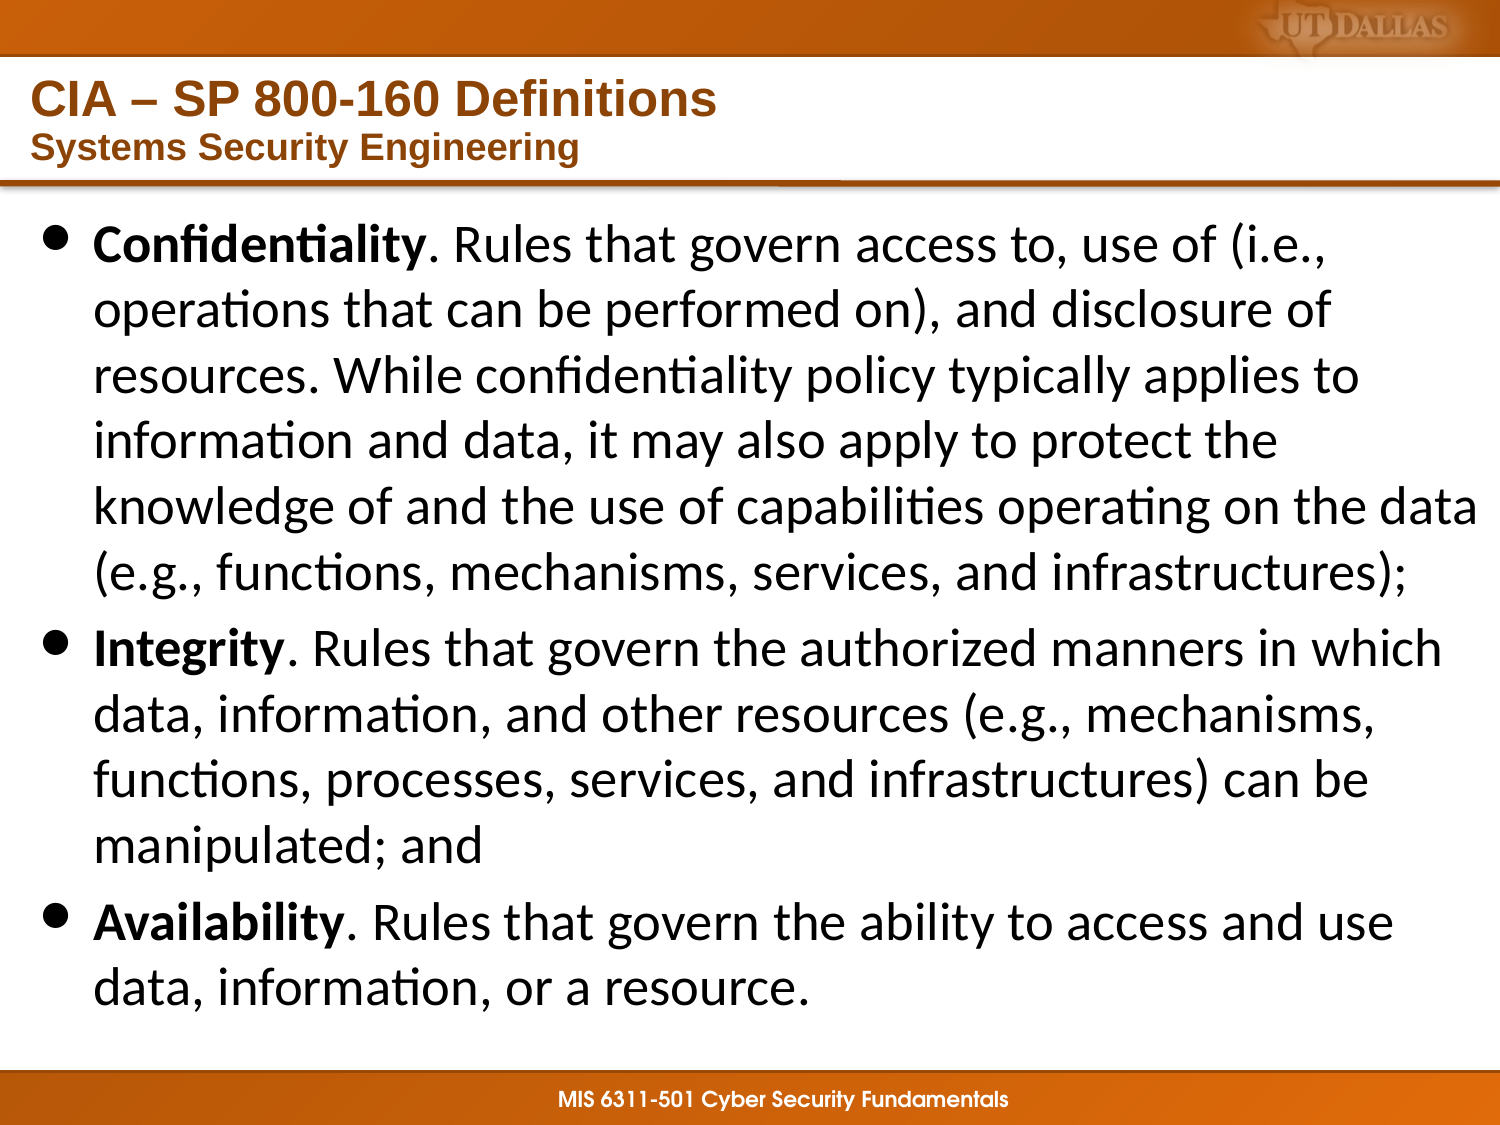

# CIA – SP 800-160 Definitions Systems Security Engineering
Confidentiality. Rules that govern access to, use of (i.e., operations that can be performed on), and disclosure of resources. While confidentiality policy typically applies to information and data, it may also apply to protect the knowledge of and the use of capabilities operating on the data (e.g., functions, mechanisms, services, and infrastructures);
Integrity. Rules that govern the authorized manners in which data, information, and other resources (e.g., mechanisms, functions, processes, services, and infrastructures) can be manipulated; and
Availability. Rules that govern the ability to access and use data, information, or a resource.